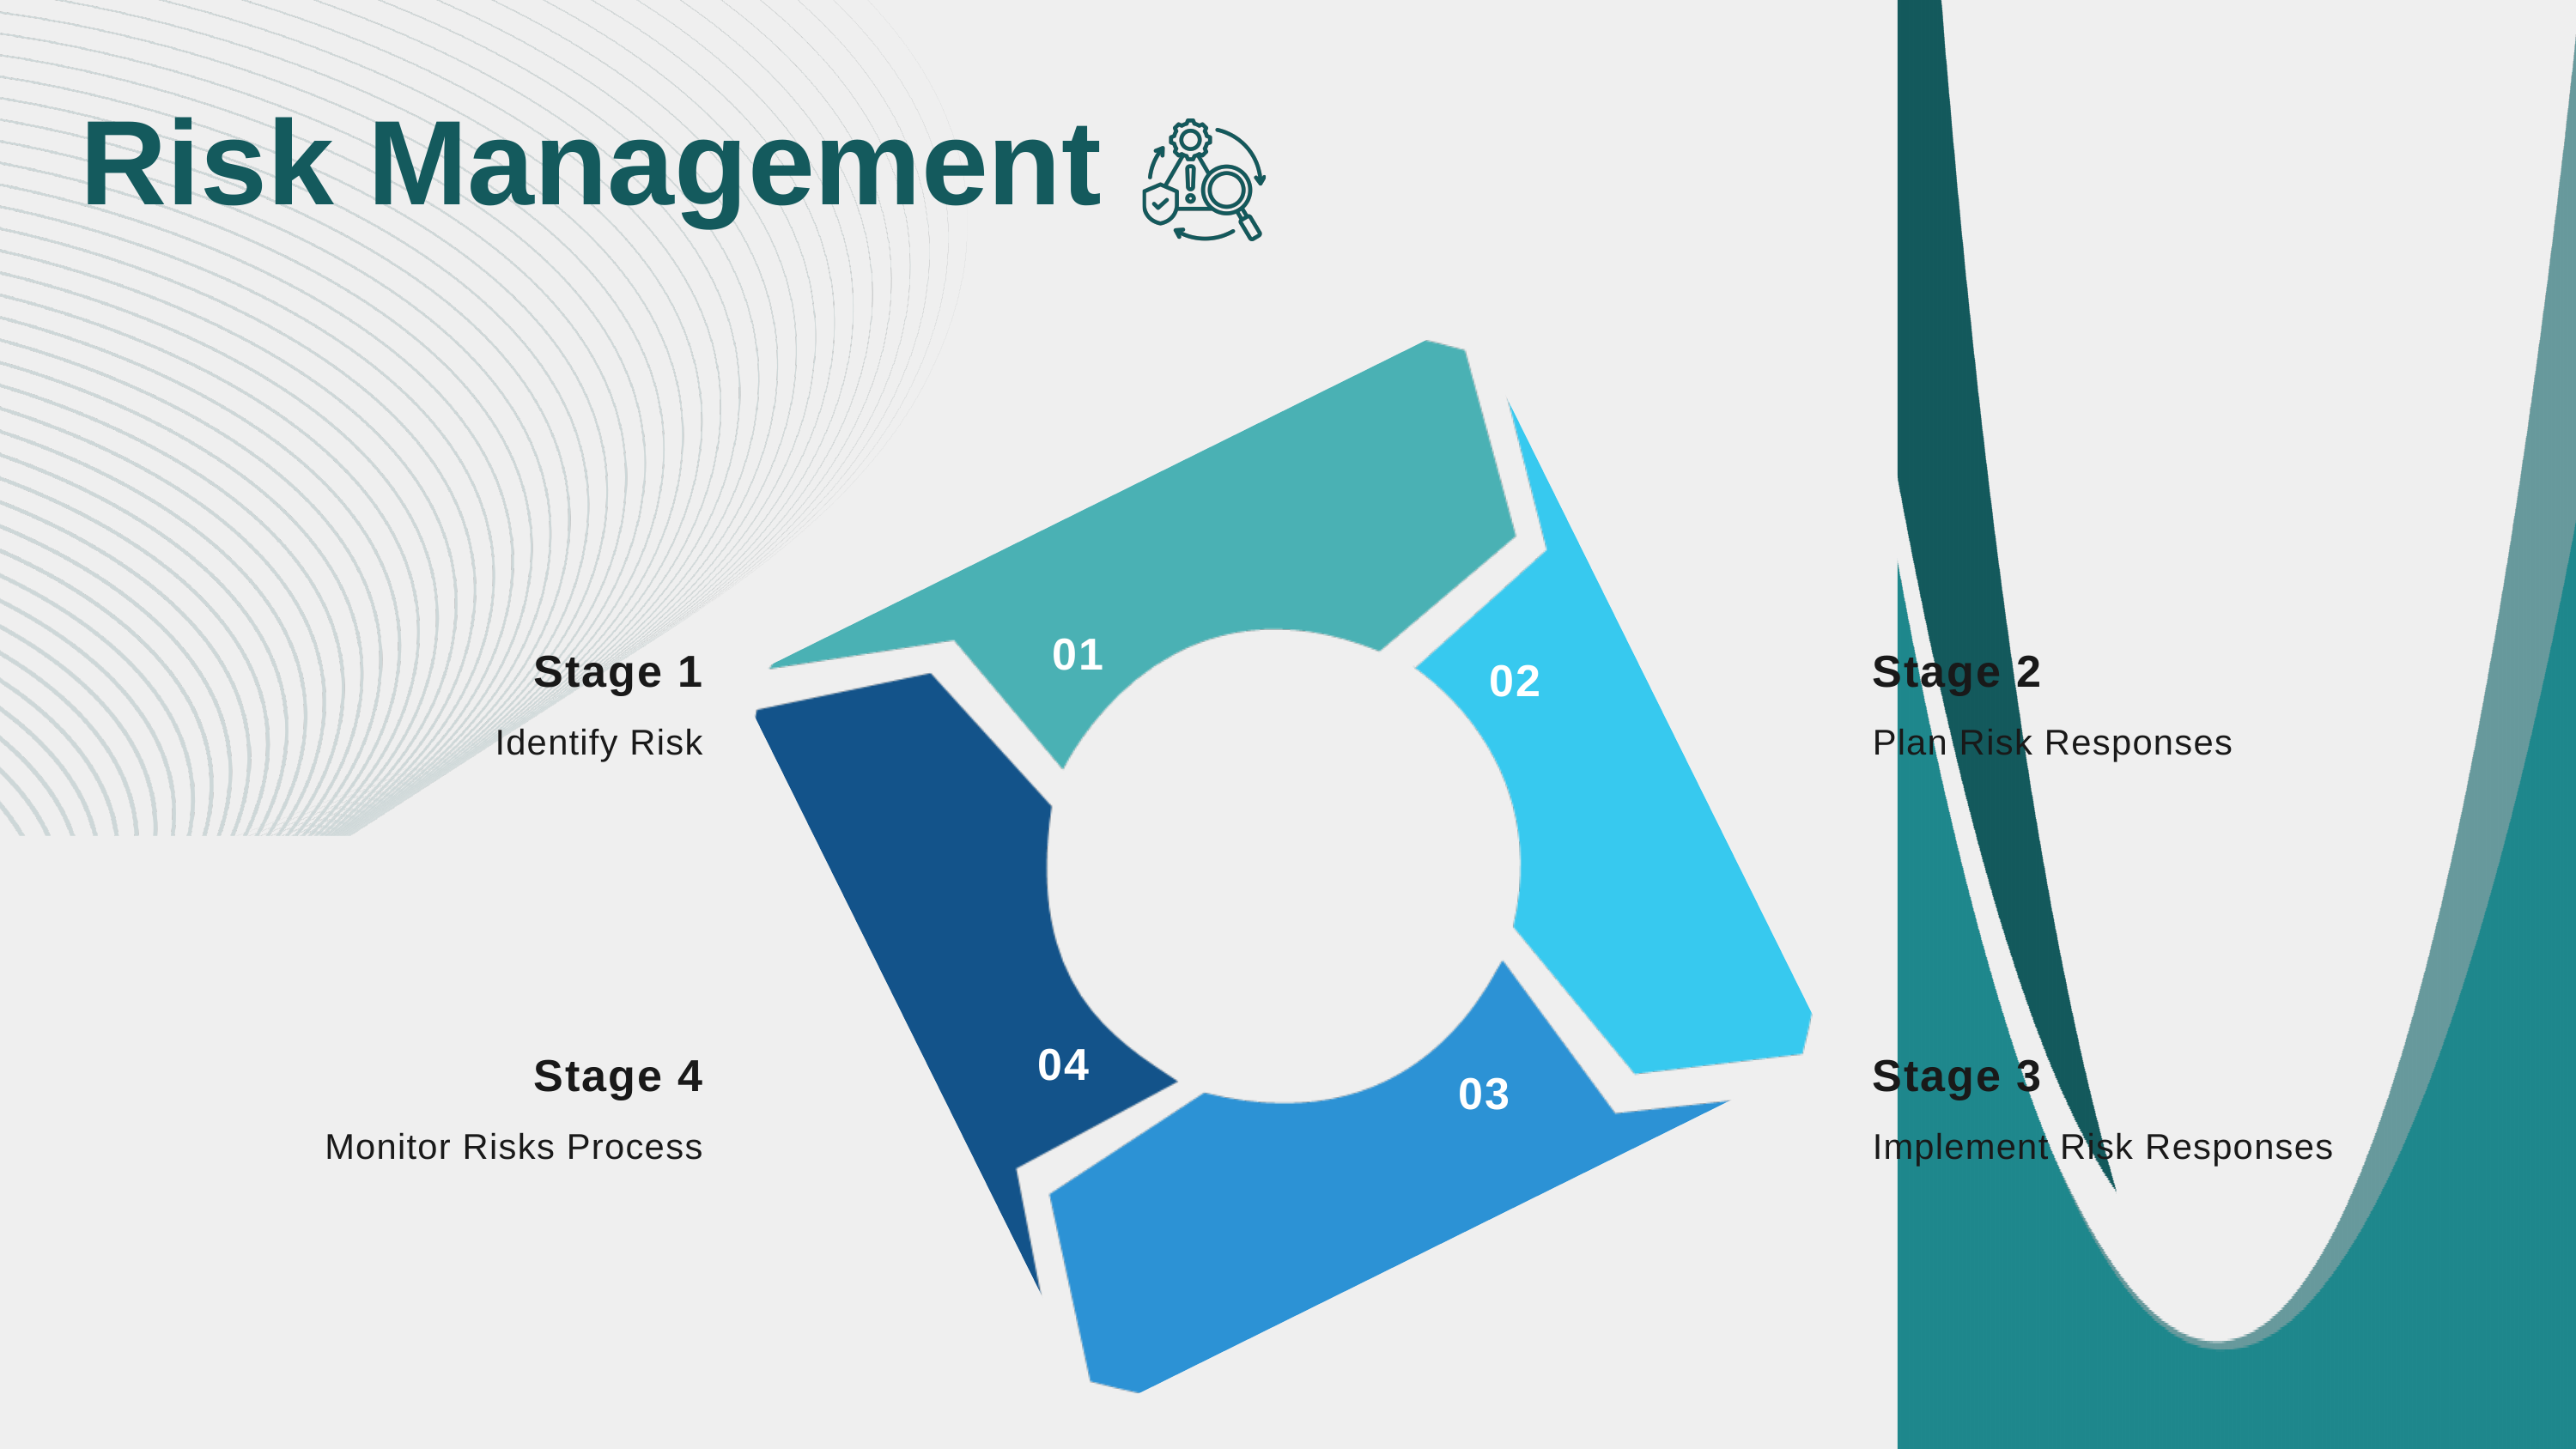

Risk Management

01
Stage 1
Identify Risk
Stage 2
Plan Risk Responses
02
04
Stage 4
Monitor Risks Process
Stage 3
Implement Risk Responses
03